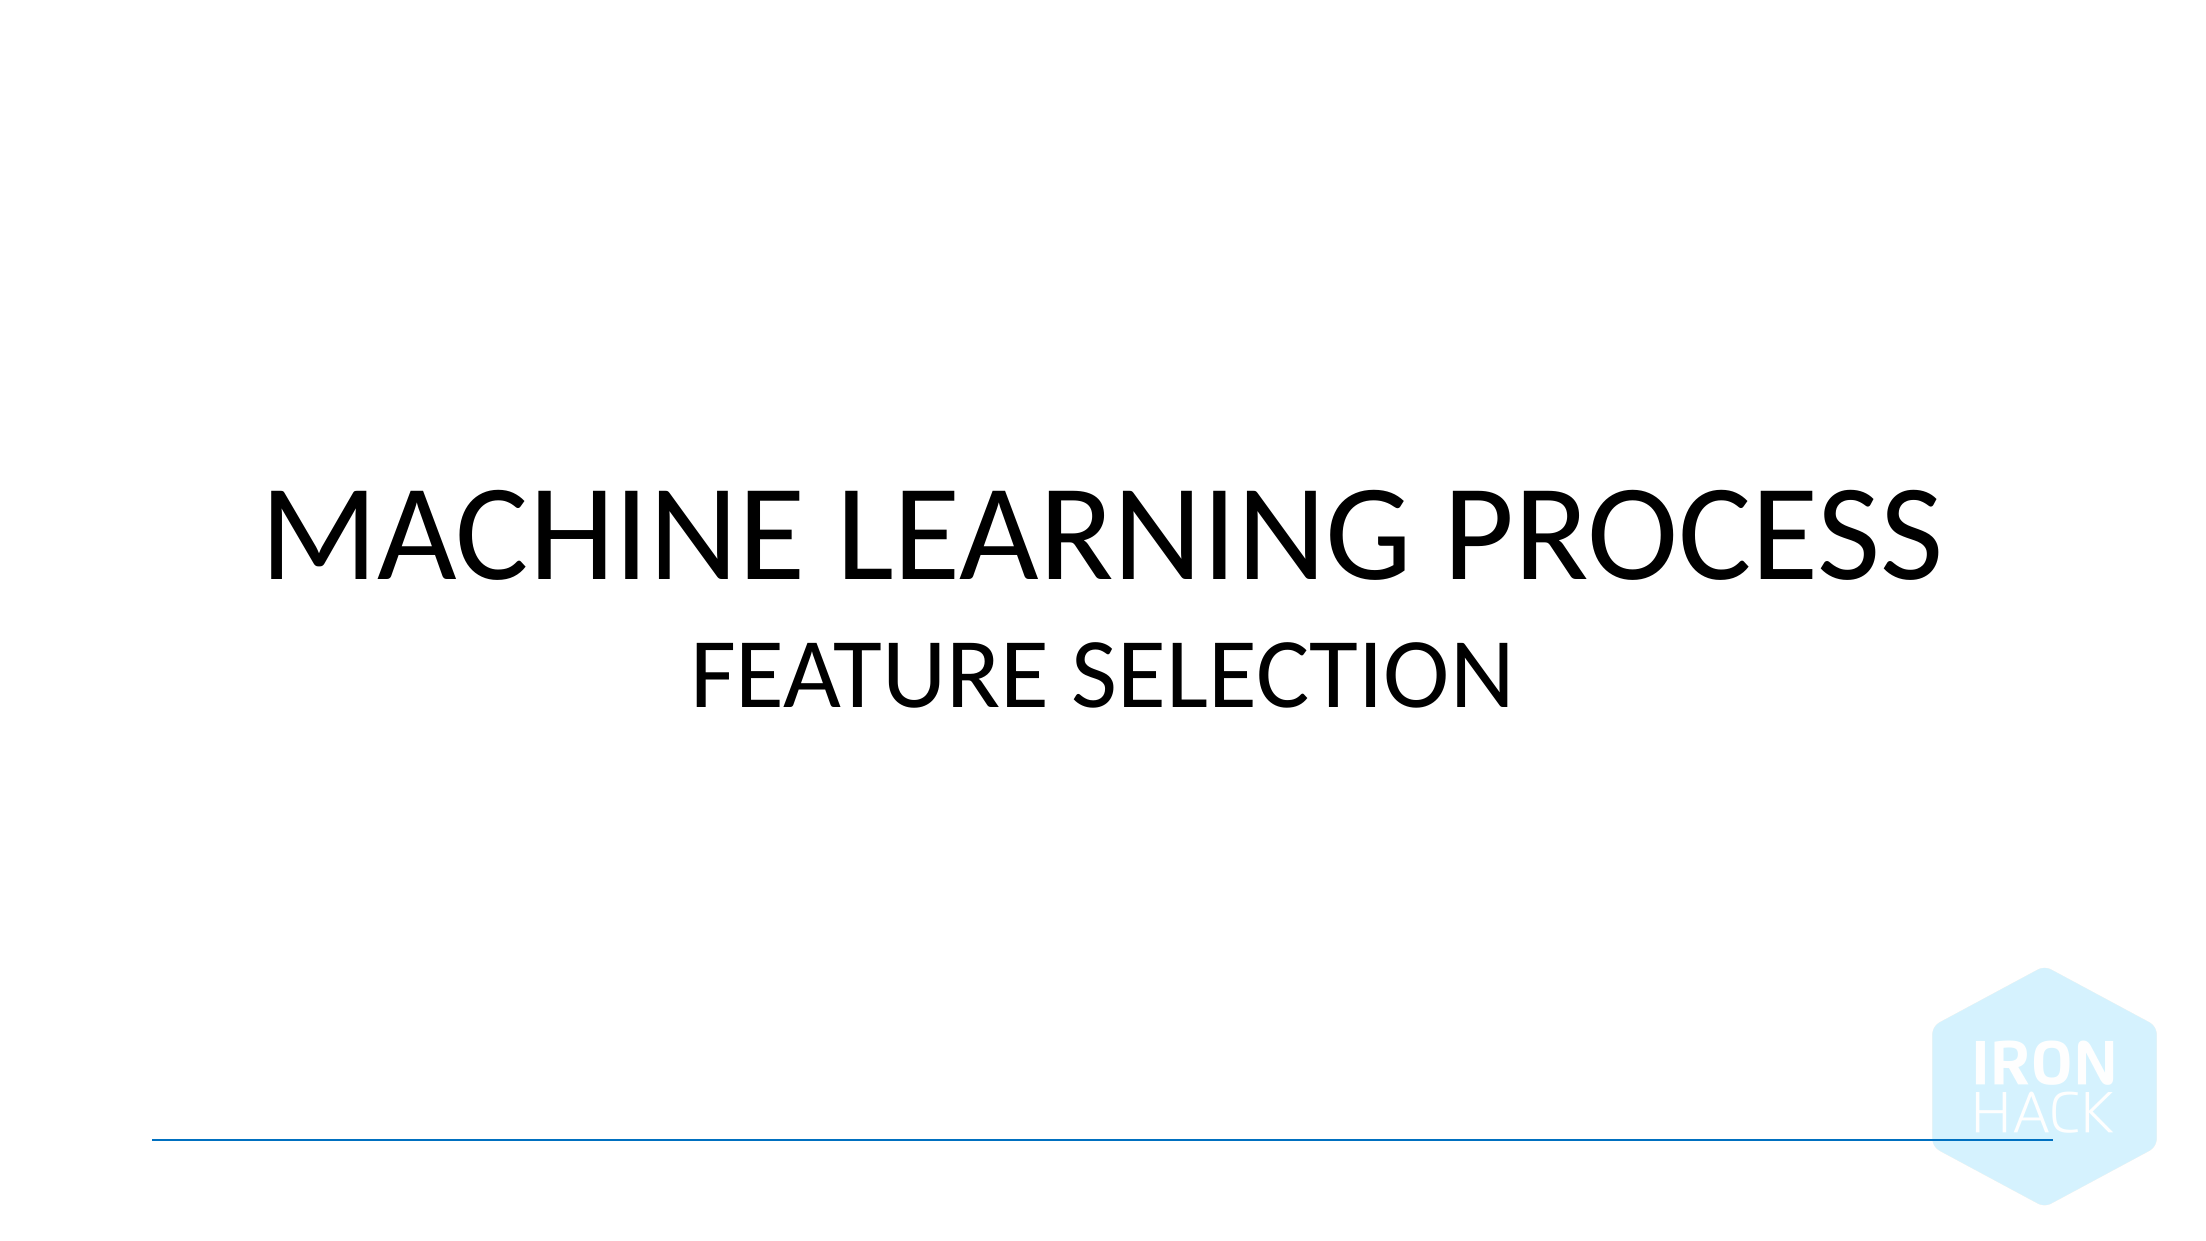

Machine learning process
Feature Selection
January 8, 2025 |
17